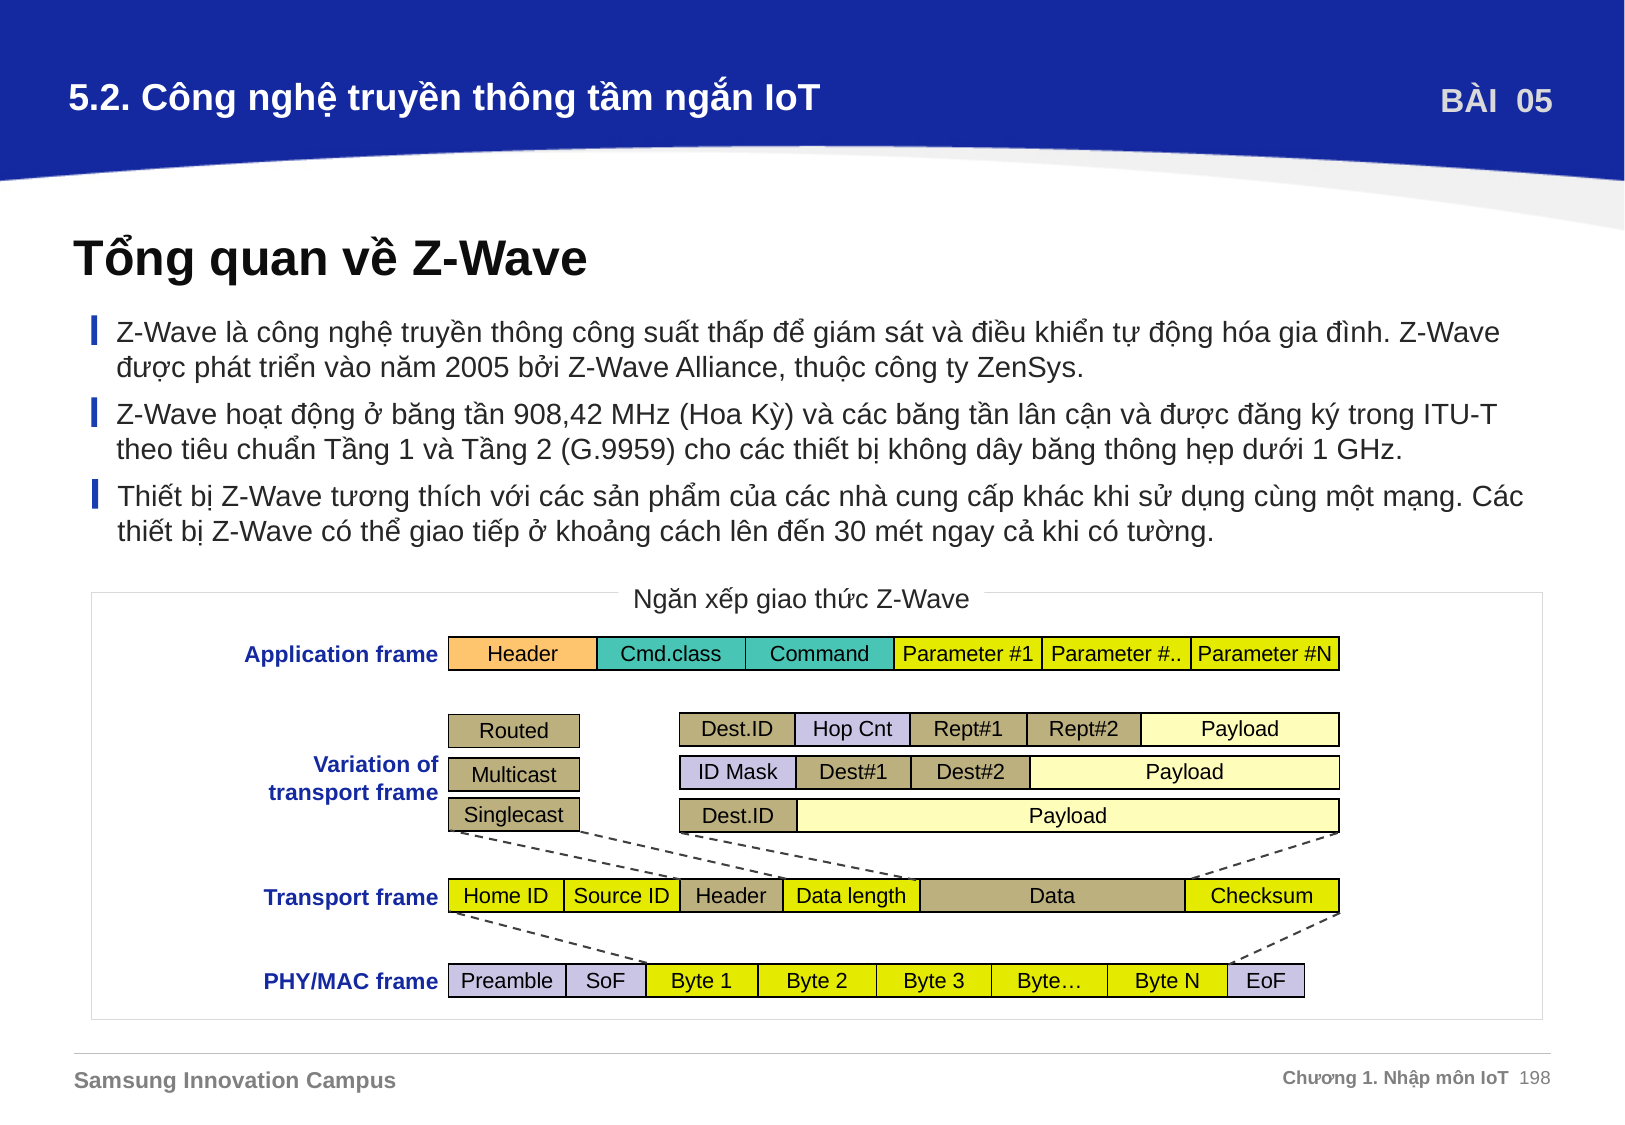

5.2. Công nghệ truyền thông tầm ngắn IoT
BÀI  05
Tổng quan về Z-Wave
Z-Wave là công nghệ truyền thông công suất thấp để giám sát và điều khiển tự động hóa gia đình. Z-Wave được phát triển vào năm 2005 bởi Z-Wave Alliance, thuộc công ty ZenSys.

Z-Wave hoạt động ở băng tần 908,42 MHz (Hoa Kỳ) và các băng tần lân cận và được đăng ký trong ITU-T theo tiêu chuẩn Tầng 1 và Tầng 2 (G.9959) cho các thiết bị không dây băng thông hẹp dưới 1 GHz.

Thiết bị Z-Wave tương thích với các sản phẩm của các nhà cung cấp khác khi sử dụng cùng một mạng. Các thiết bị Z-Wave có thể giao tiếp ở khoảng cách lên đến 30 mét ngay cả khi có tường.

Ngăn xếp giao thức Z-Wave

Application frame
| Header | Cmd.class | Command | Parameter #1 | Parameter #.. | Parameter #N |
| --- | --- | --- | --- | --- | --- |
| Dest.ID | Hop Cnt | Rept#1 | Rept#2 | Payload |
| --- | --- | --- | --- | --- |
| Routed |
| --- |
Variation of
transport frame
| ID Mask | Dest#1 | Dest#2 | Payload |
| --- | --- | --- | --- |
| Multicast |
| --- |
| Singlecast |
| --- |
| Dest.ID | Payload |
| --- | --- |
Transport frame
| Home ID | Source ID | Header | Data length | Data | Checksum |
| --- | --- | --- | --- | --- | --- |
PHY/MAC frame
| Preamble | SoF | Byte 1 | Byte 2 | Byte 3 | Byte… | Byte N | EoF |
| --- | --- | --- | --- | --- | --- | --- | --- |